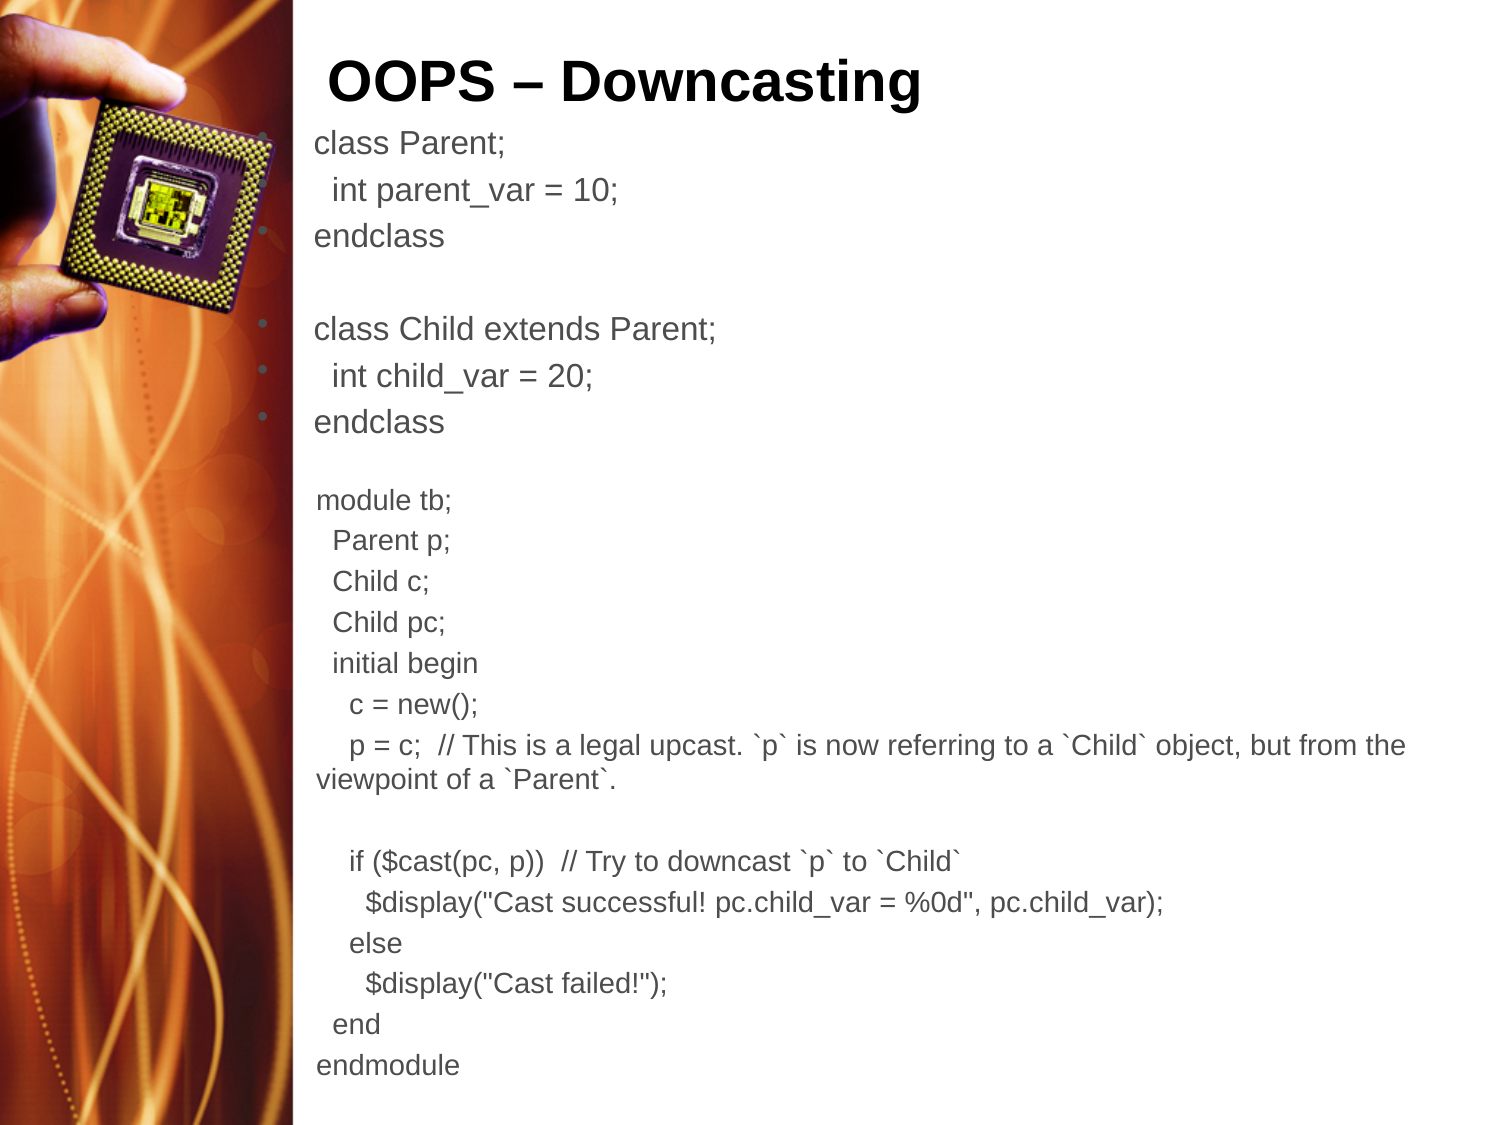

OOPS – Downcasting
class Parent;
  int parent_var = 10;
endclass

class Child extends Parent;
  int child_var = 20;
endclass

module tb;
  Parent p;
  Child c;
  Child pc;
  initial begin
    c = new();
    p = c;  // This is a legal upcast. `p` is now referring to a `Child` object, but from the viewpoint of a `Parent`.

    if ($cast(pc, p))  // Try to downcast `p` to `Child`
      $display("Cast successful! pc.child_var = %0d", pc.child_var);
    else
      $display("Cast failed!");
  end
endmodule